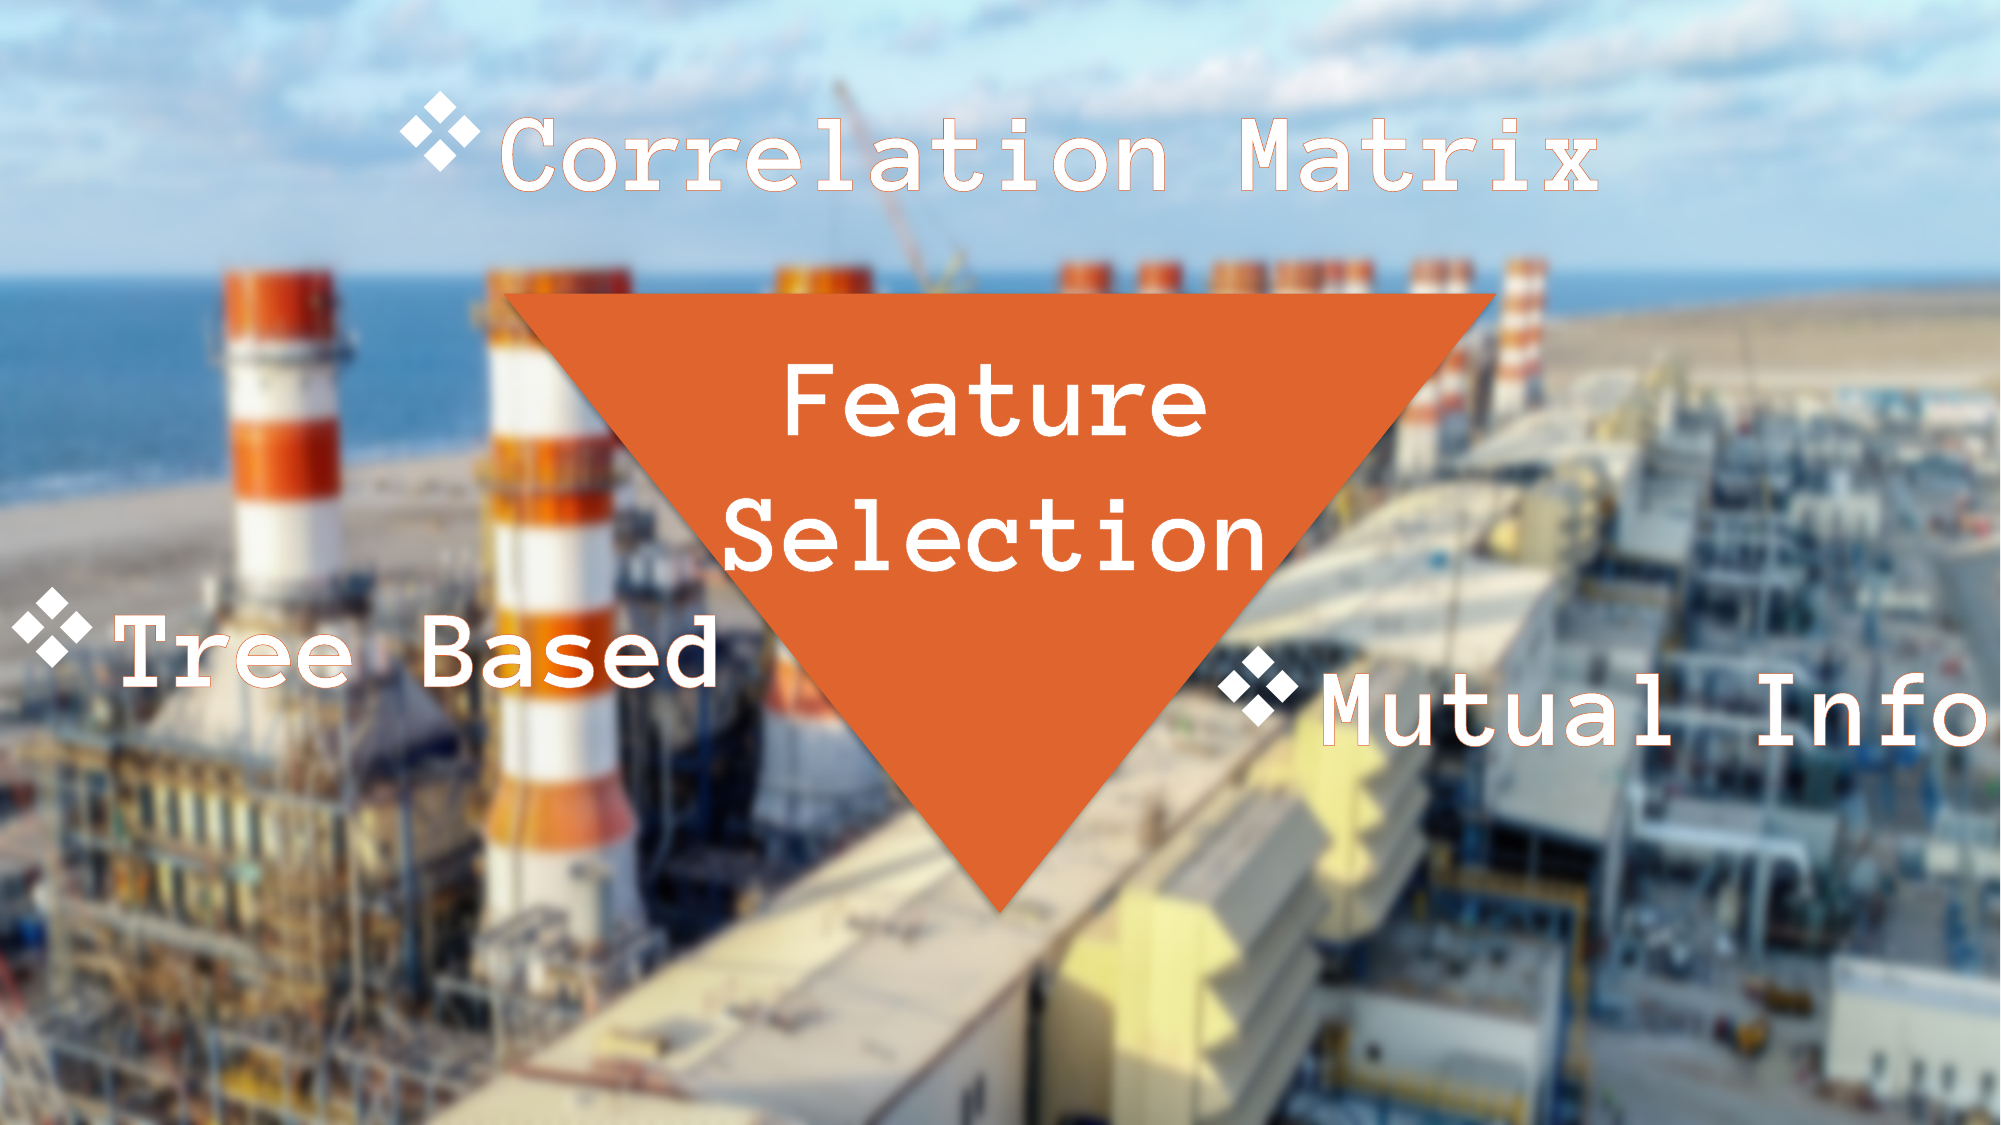

Correlation Matrix

Feature
Selection
Tree Based
Mutual Info